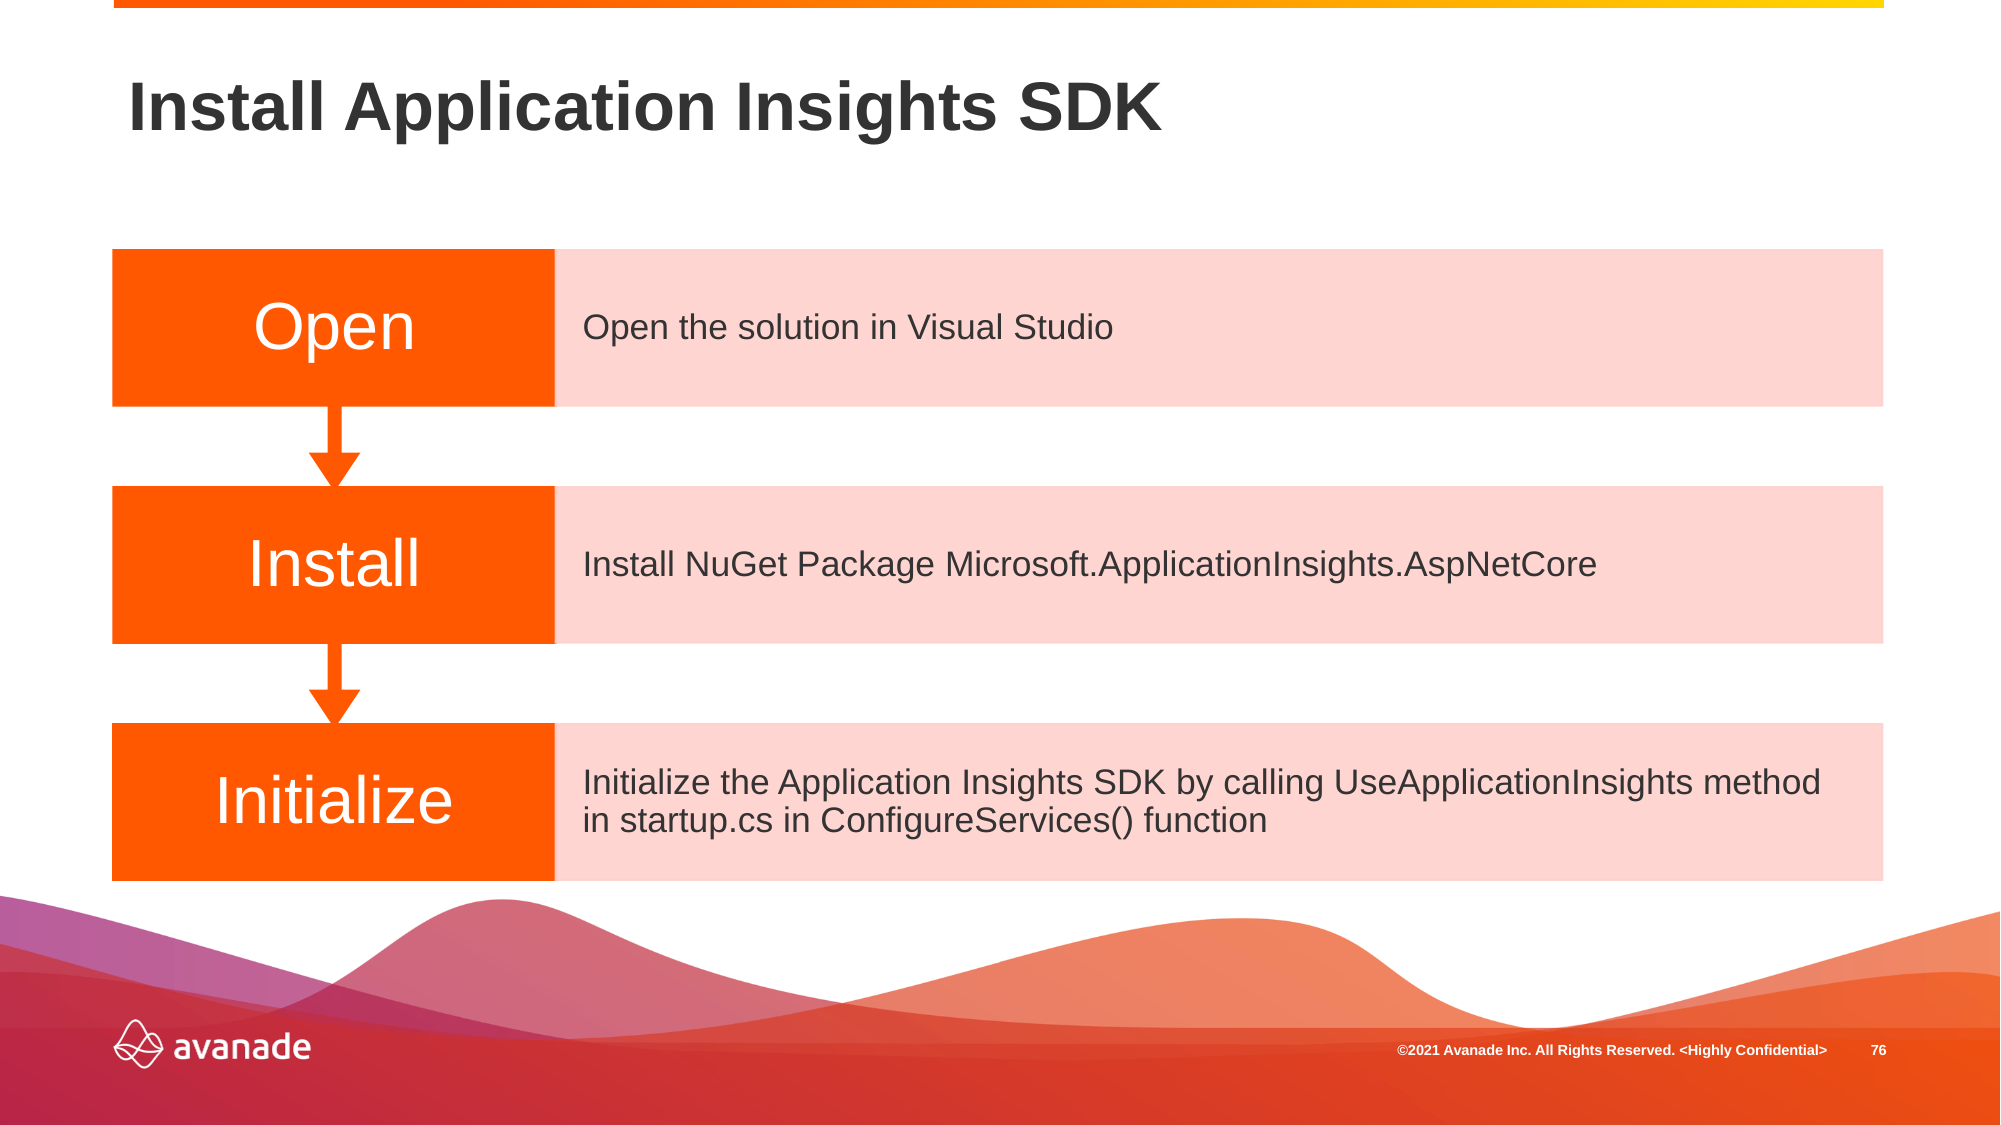

# Install Application Insights SDK
Initialize
Initialize the Application Insights SDK by calling UseApplicationInsights method in startup.cs in ConfigureServices() function
Install
Install NuGet Package Microsoft.ApplicationInsights.AspNetCore
Open
Open the solution in Visual Studio